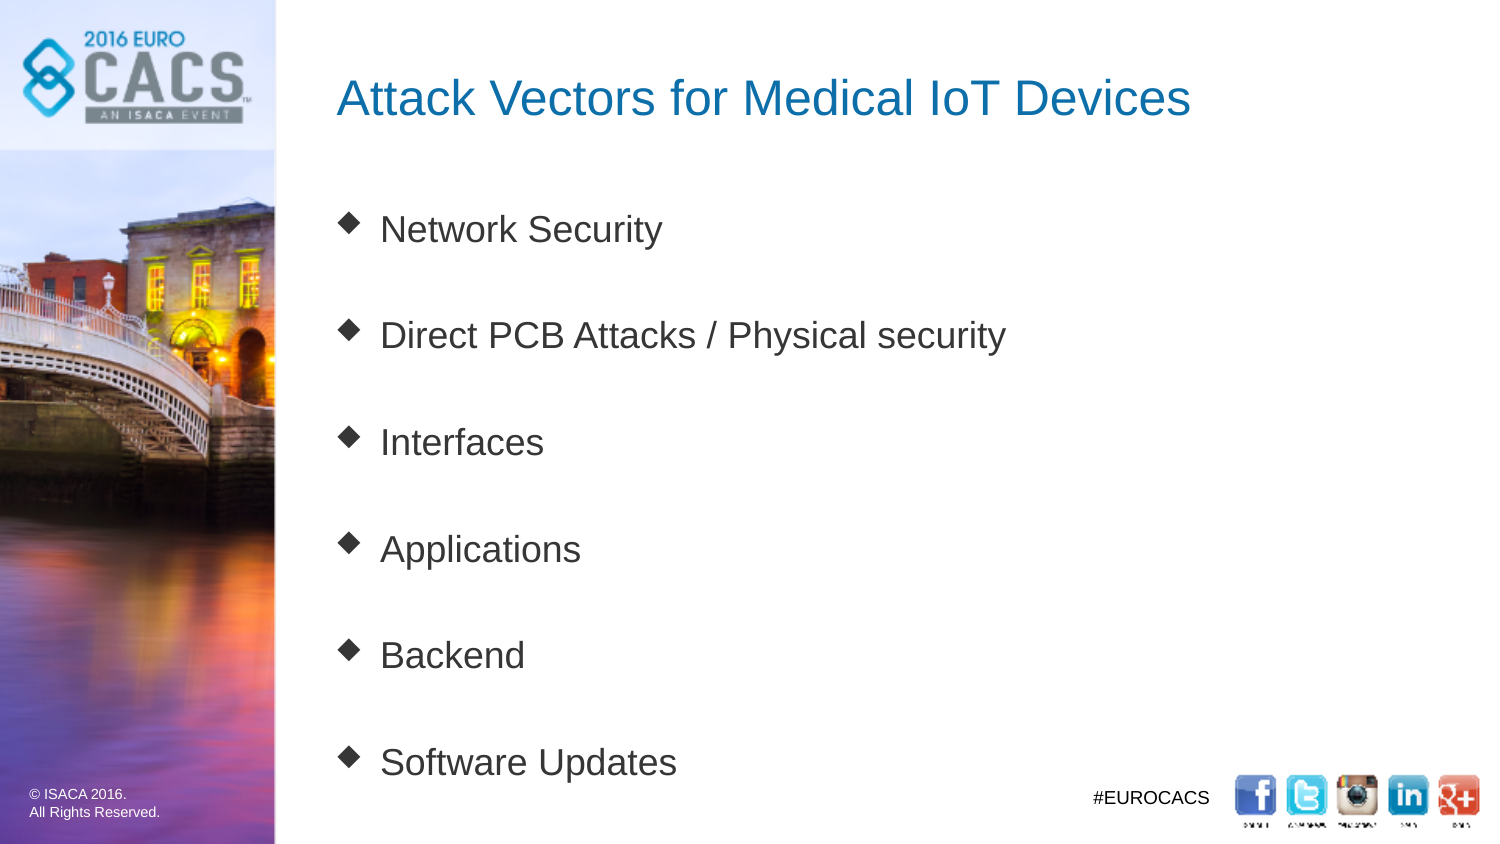

# Attack Vectors for Medical IoT Devices
Network Security

Direct PCB Attacks / Physical security

Interfaces

Applications

Backend

Software Updates